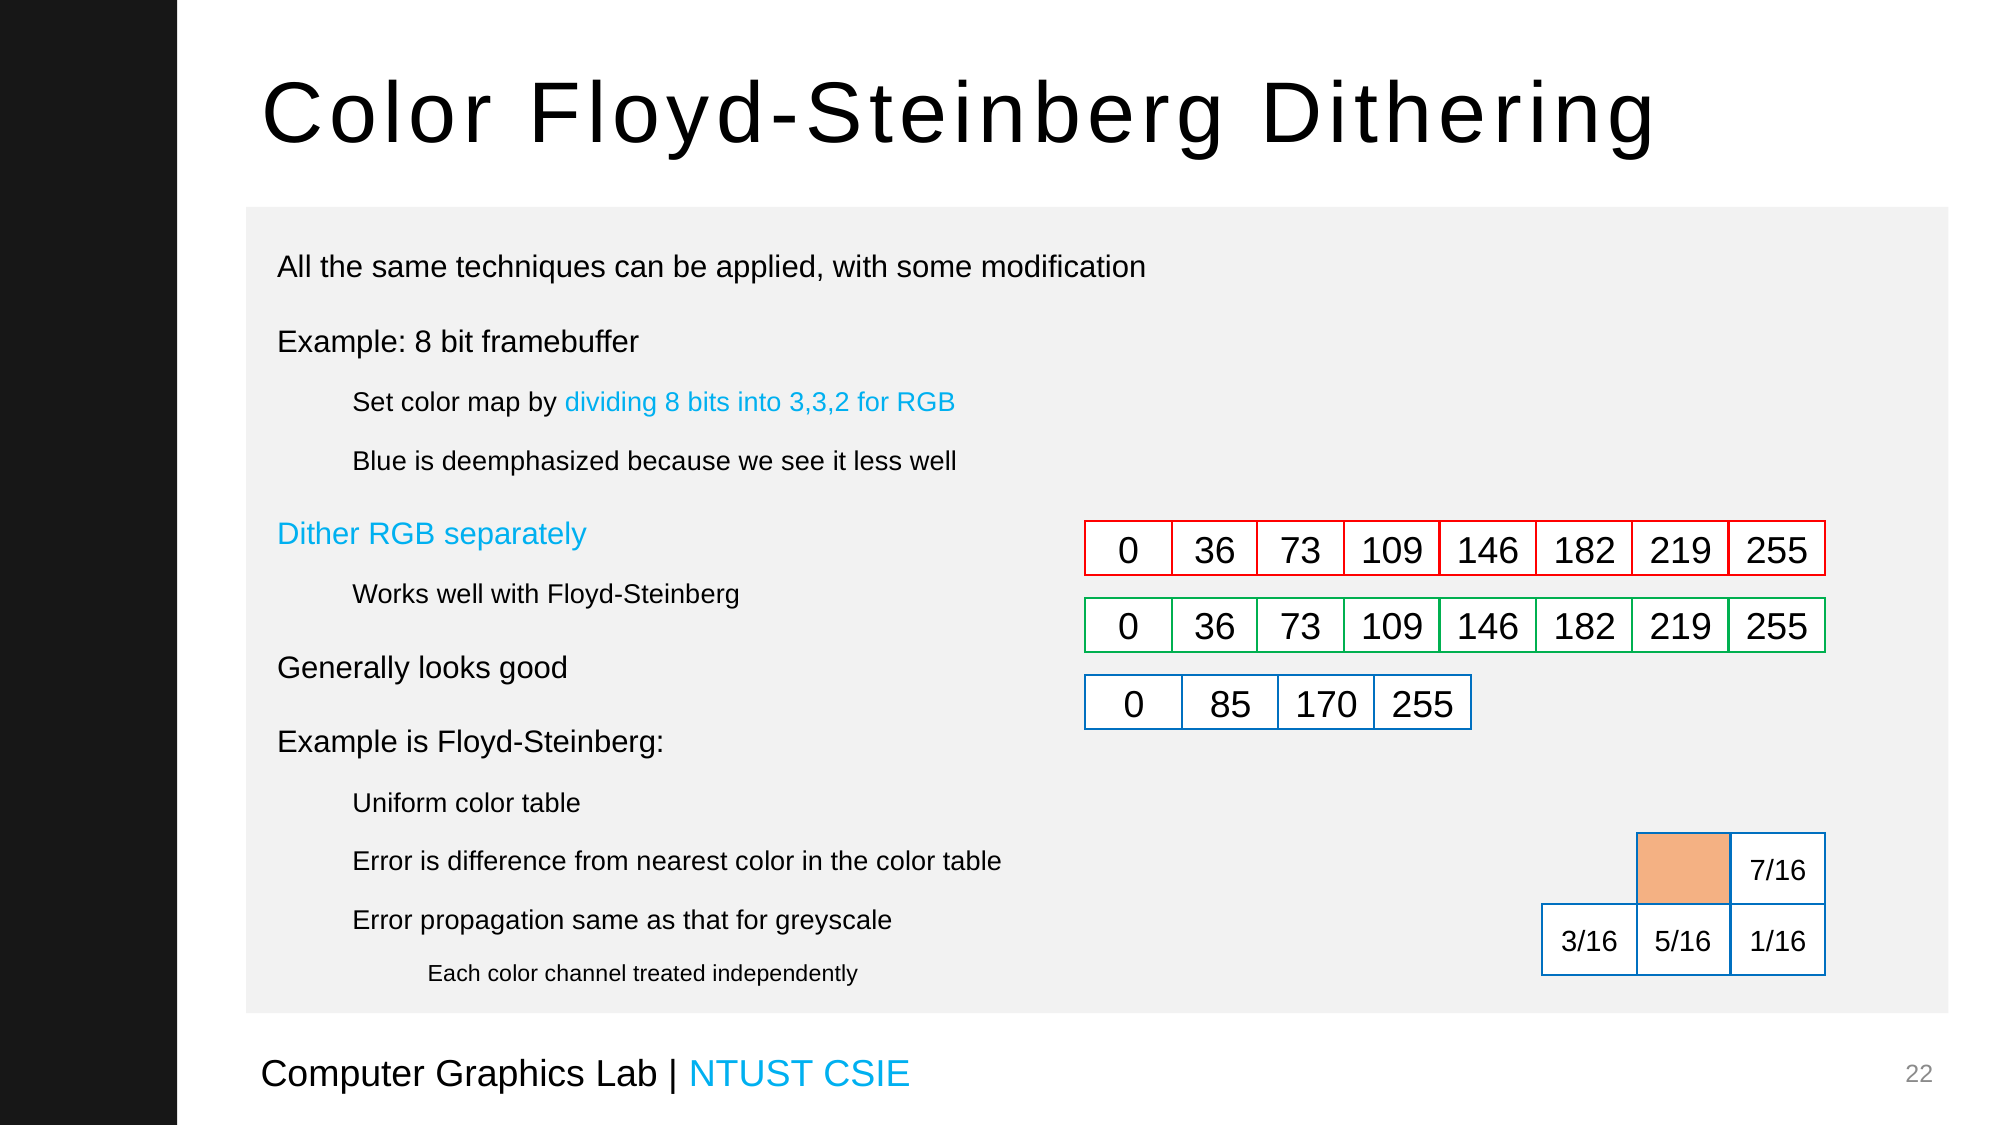

# Color Floyd-Steinberg Dithering
All the same techniques can be applied, with some modification
Example: 8 bit framebuffer
Set color map by dividing 8 bits into 3,3,2 for RGB
Blue is deemphasized because we see it less well
Dither RGB separately
Works well with Floyd-Steinberg
Generally looks good
Example is Floyd-Steinberg:
Uniform color table
Error is difference from nearest color in the color table
Error propagation same as that for greyscale
Each color channel treated independently

255
36
146
182
219
0
73
109
255
36
146
182
219
0
73
109
255
0
85
170

7/16
3/16
1/16
5/16